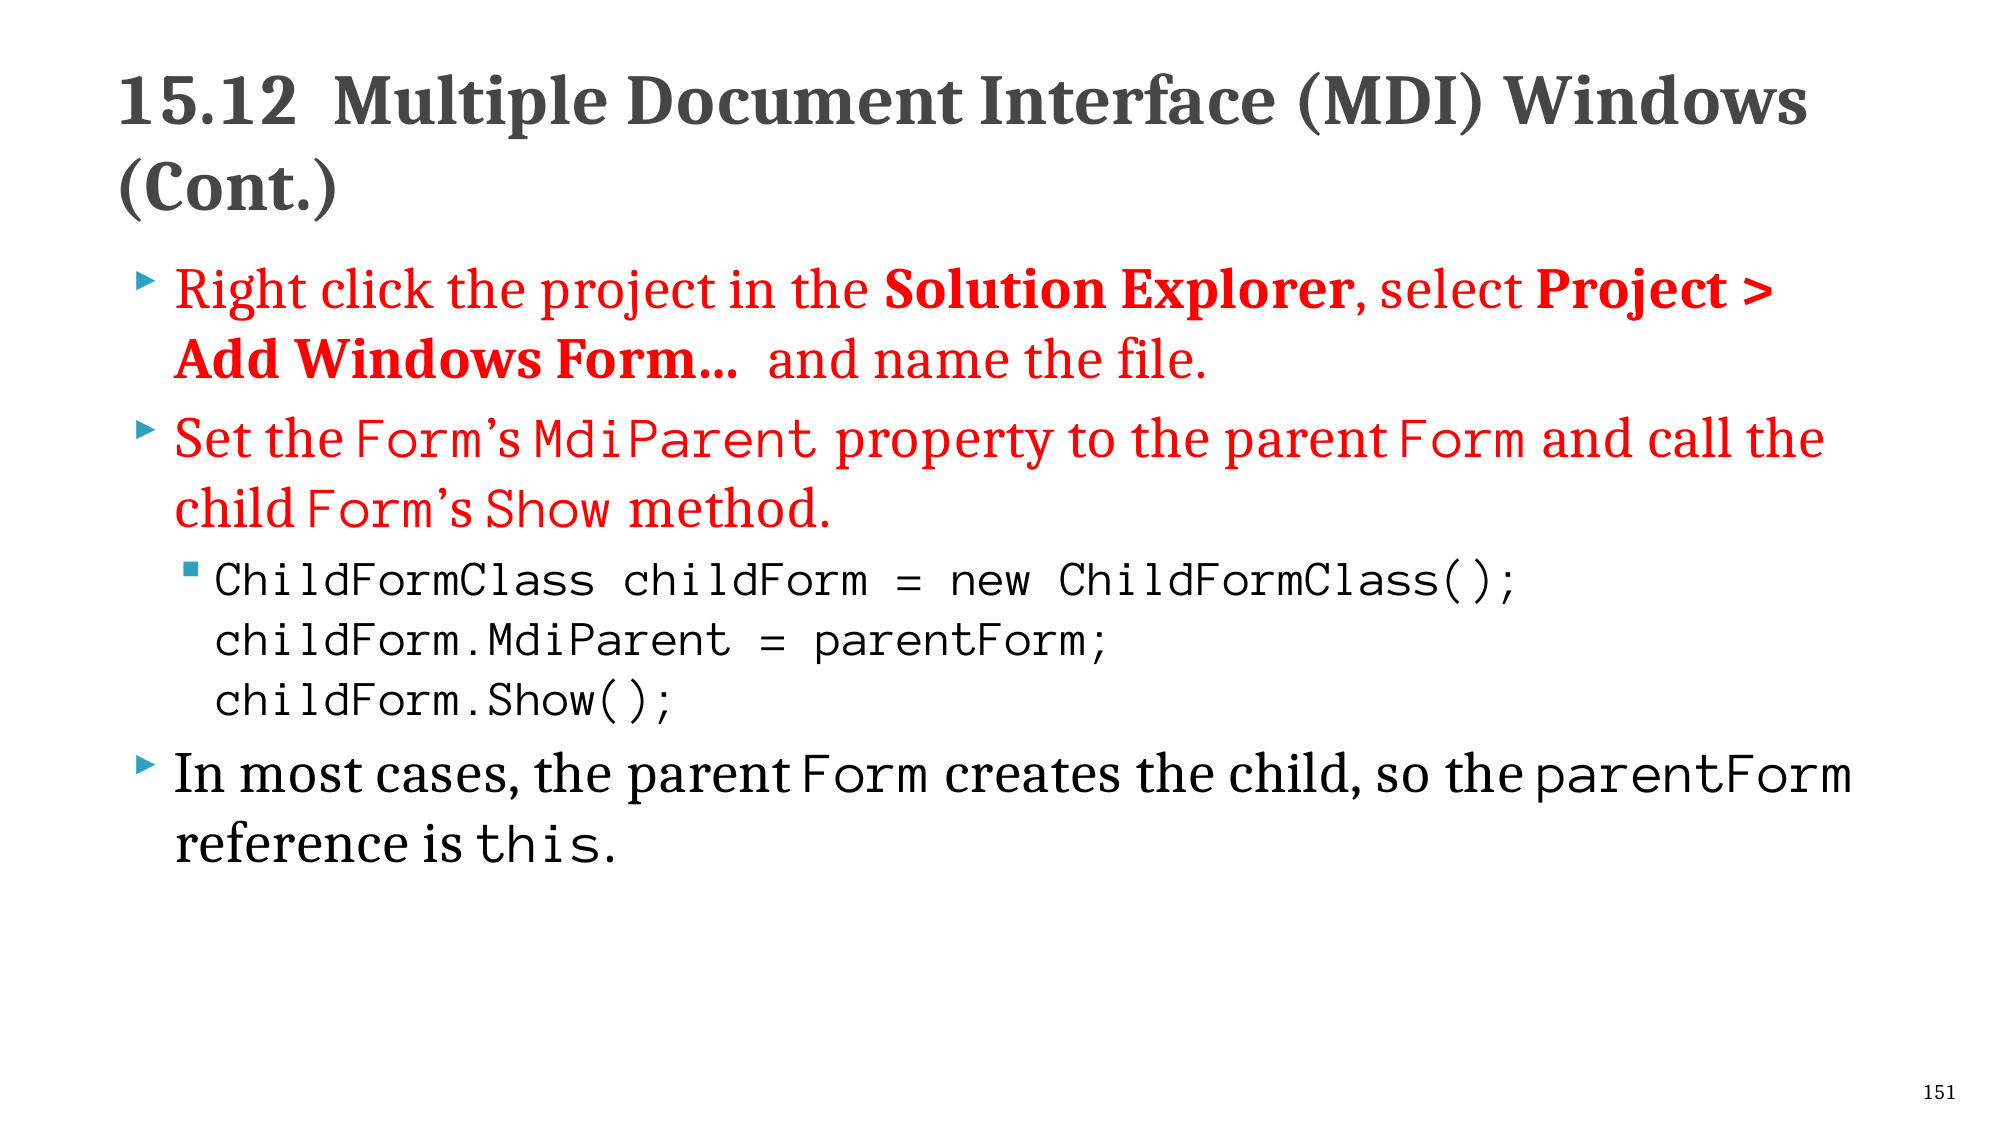

# 15.12  Multiple Document Interface (MDI) Windows (Cont.)
Right click the project in the Solution Explorer, select Project > Add Windows Form…  and name the file.
Set the Form’s MdiParent property to the parent Form and call the child Form’s Show method.
ChildFormClass childForm = new ChildFormClass();
childForm.MdiParent = parentForm;
childForm.Show();
In most cases, the parent Form creates the child, so the parentForm reference is this.
151